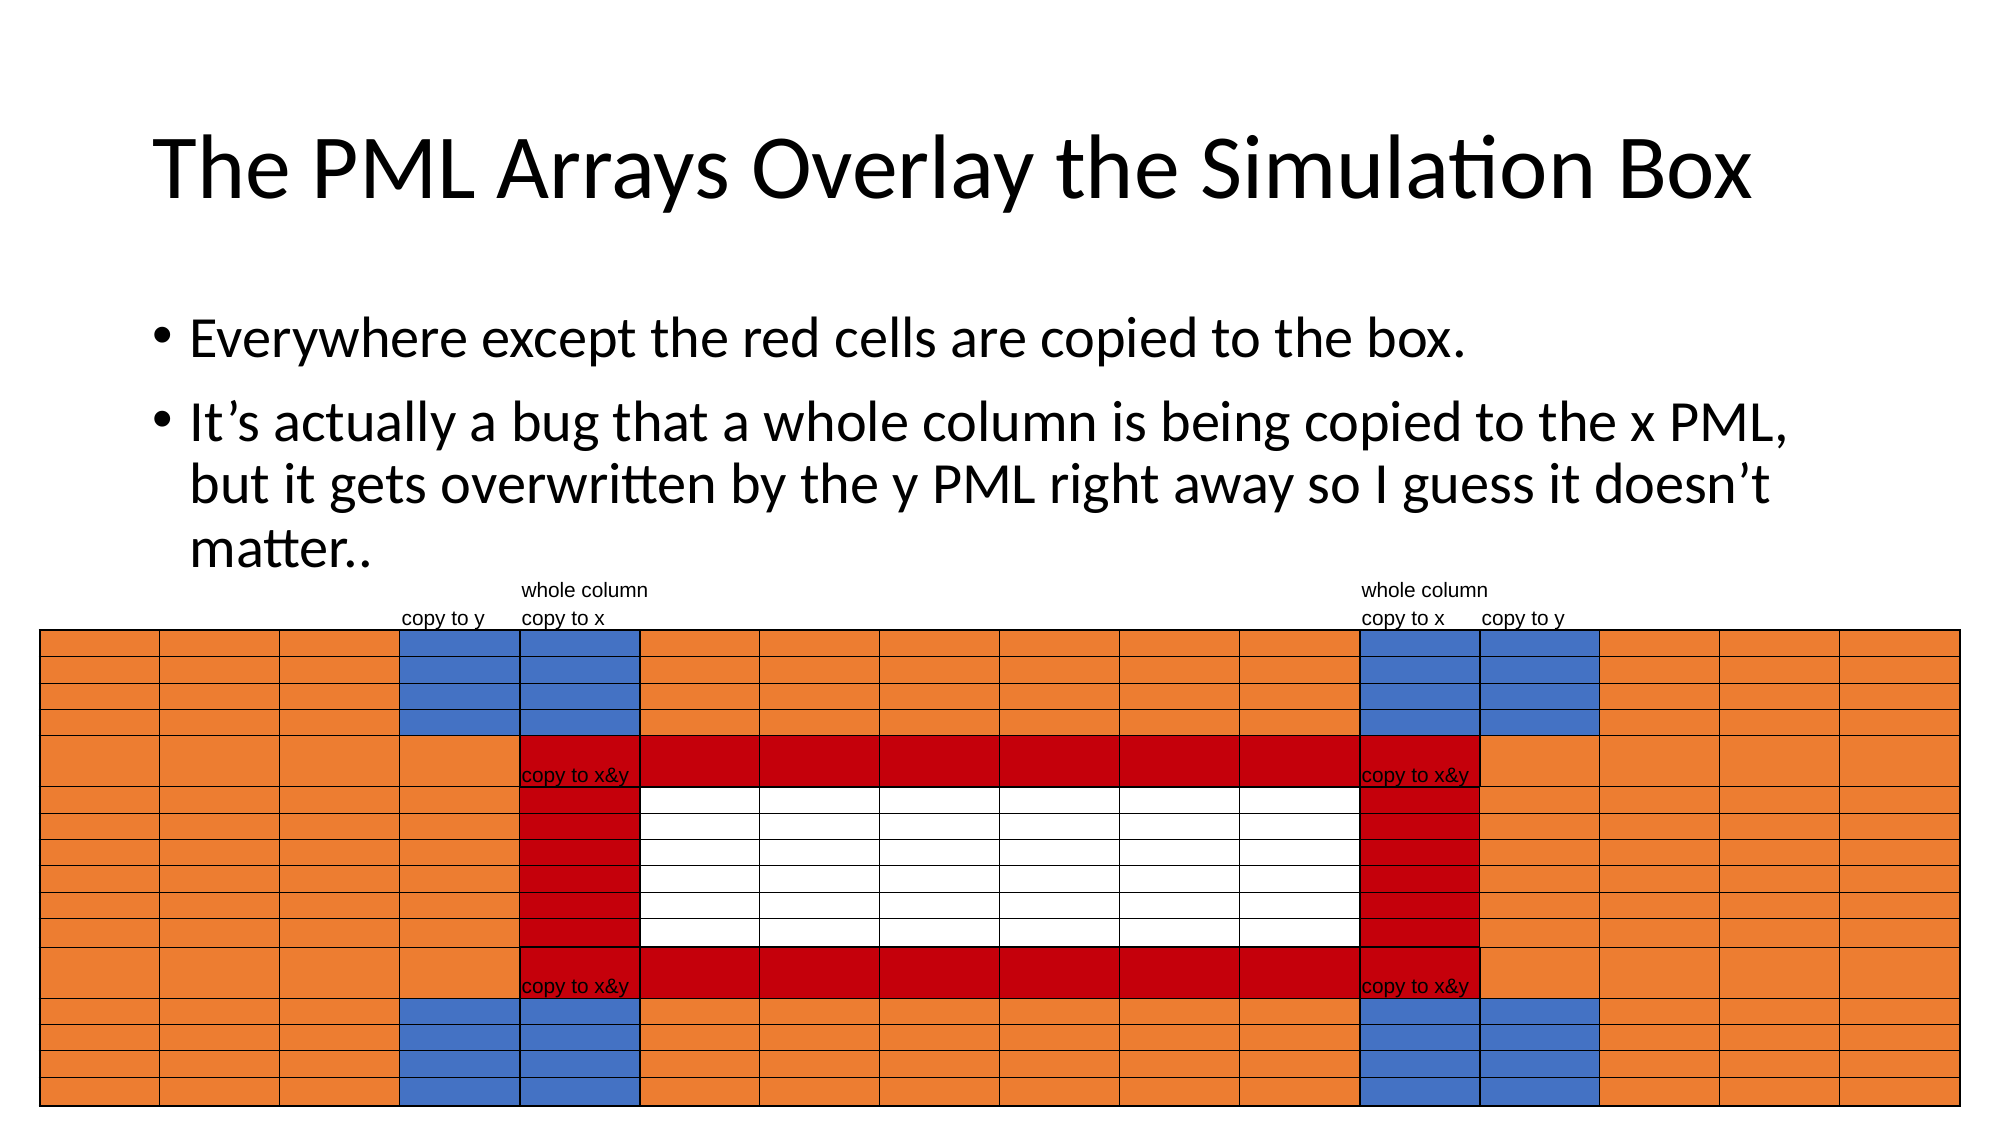

# The PML Arrays Overlay the Simulation Box
Everywhere except the red cells are copied to the box.
It’s actually a bug that a whole column is being copied to the x PML, but it gets overwritten by the y PML right away so I guess it doesn’t matter..
|  |  |  |  | whole column |  |  |  |  |  |  | whole column |  |  |  |  |
| --- | --- | --- | --- | --- | --- | --- | --- | --- | --- | --- | --- | --- | --- | --- | --- |
|  |  |  | copy to y | copy to x |  |  |  |  |  |  | copy to x | copy to y |  |  |  |
|  |  |  |  |  |  |  |  |  |  |  |  |  |  |  |  |
|  |  |  |  |  |  |  |  |  |  |  |  |  |  |  |  |
|  |  |  |  |  |  |  |  |  |  |  |  |  |  |  |  |
|  |  |  |  |  |  |  |  |  |  |  |  |  |  |  |  |
|  |  |  |  | copy to x&y |  |  |  |  |  |  | copy to x&y |  |  |  |  |
|  |  |  |  |  |  |  |  |  |  |  |  |  |  |  |  |
|  |  |  |  |  |  |  |  |  |  |  |  |  |  |  |  |
|  |  |  |  |  |  |  |  |  |  |  |  |  |  |  |  |
|  |  |  |  |  |  |  |  |  |  |  |  |  |  |  |  |
|  |  |  |  |  |  |  |  |  |  |  |  |  |  |  |  |
|  |  |  |  |  |  |  |  |  |  |  |  |  |  |  |  |
|  |  |  |  | copy to x&y |  |  |  |  |  |  | copy to x&y |  |  |  |  |
|  |  |  |  |  |  |  |  |  |  |  |  |  |  |  |  |
|  |  |  |  |  |  |  |  |  |  |  |  |  |  |  |  |
|  |  |  |  |  |  |  |  |  |  |  |  |  |  |  |  |
|  |  |  |  |  |  |  |  |  |  |  |  |  |  |  |  |